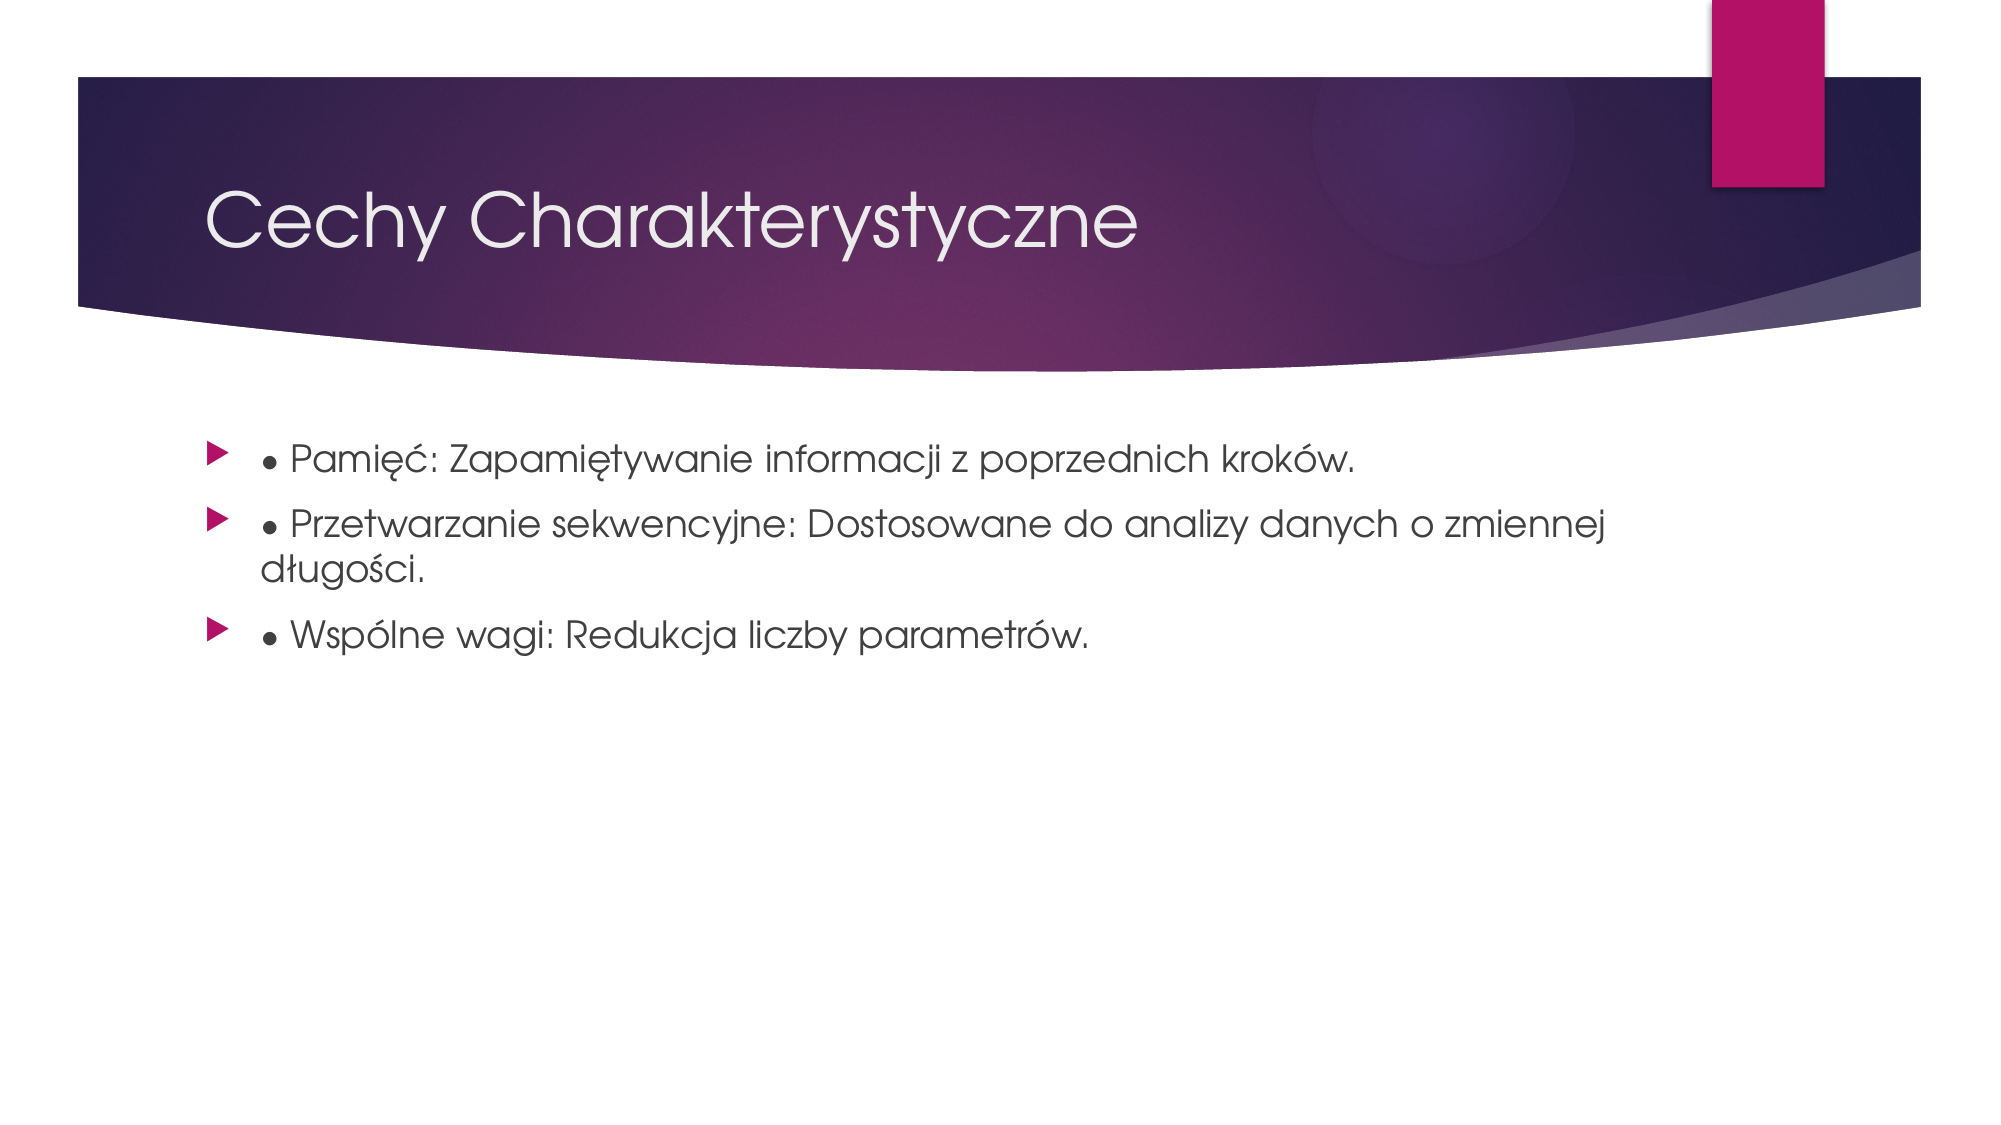

# Cechy Charakterystyczne
• Pamięć: Zapamiętywanie informacji z poprzednich kroków.
• Przetwarzanie sekwencyjne: Dostosowane do analizy danych o zmiennej długości.
• Wspólne wagi: Redukcja liczby parametrów.